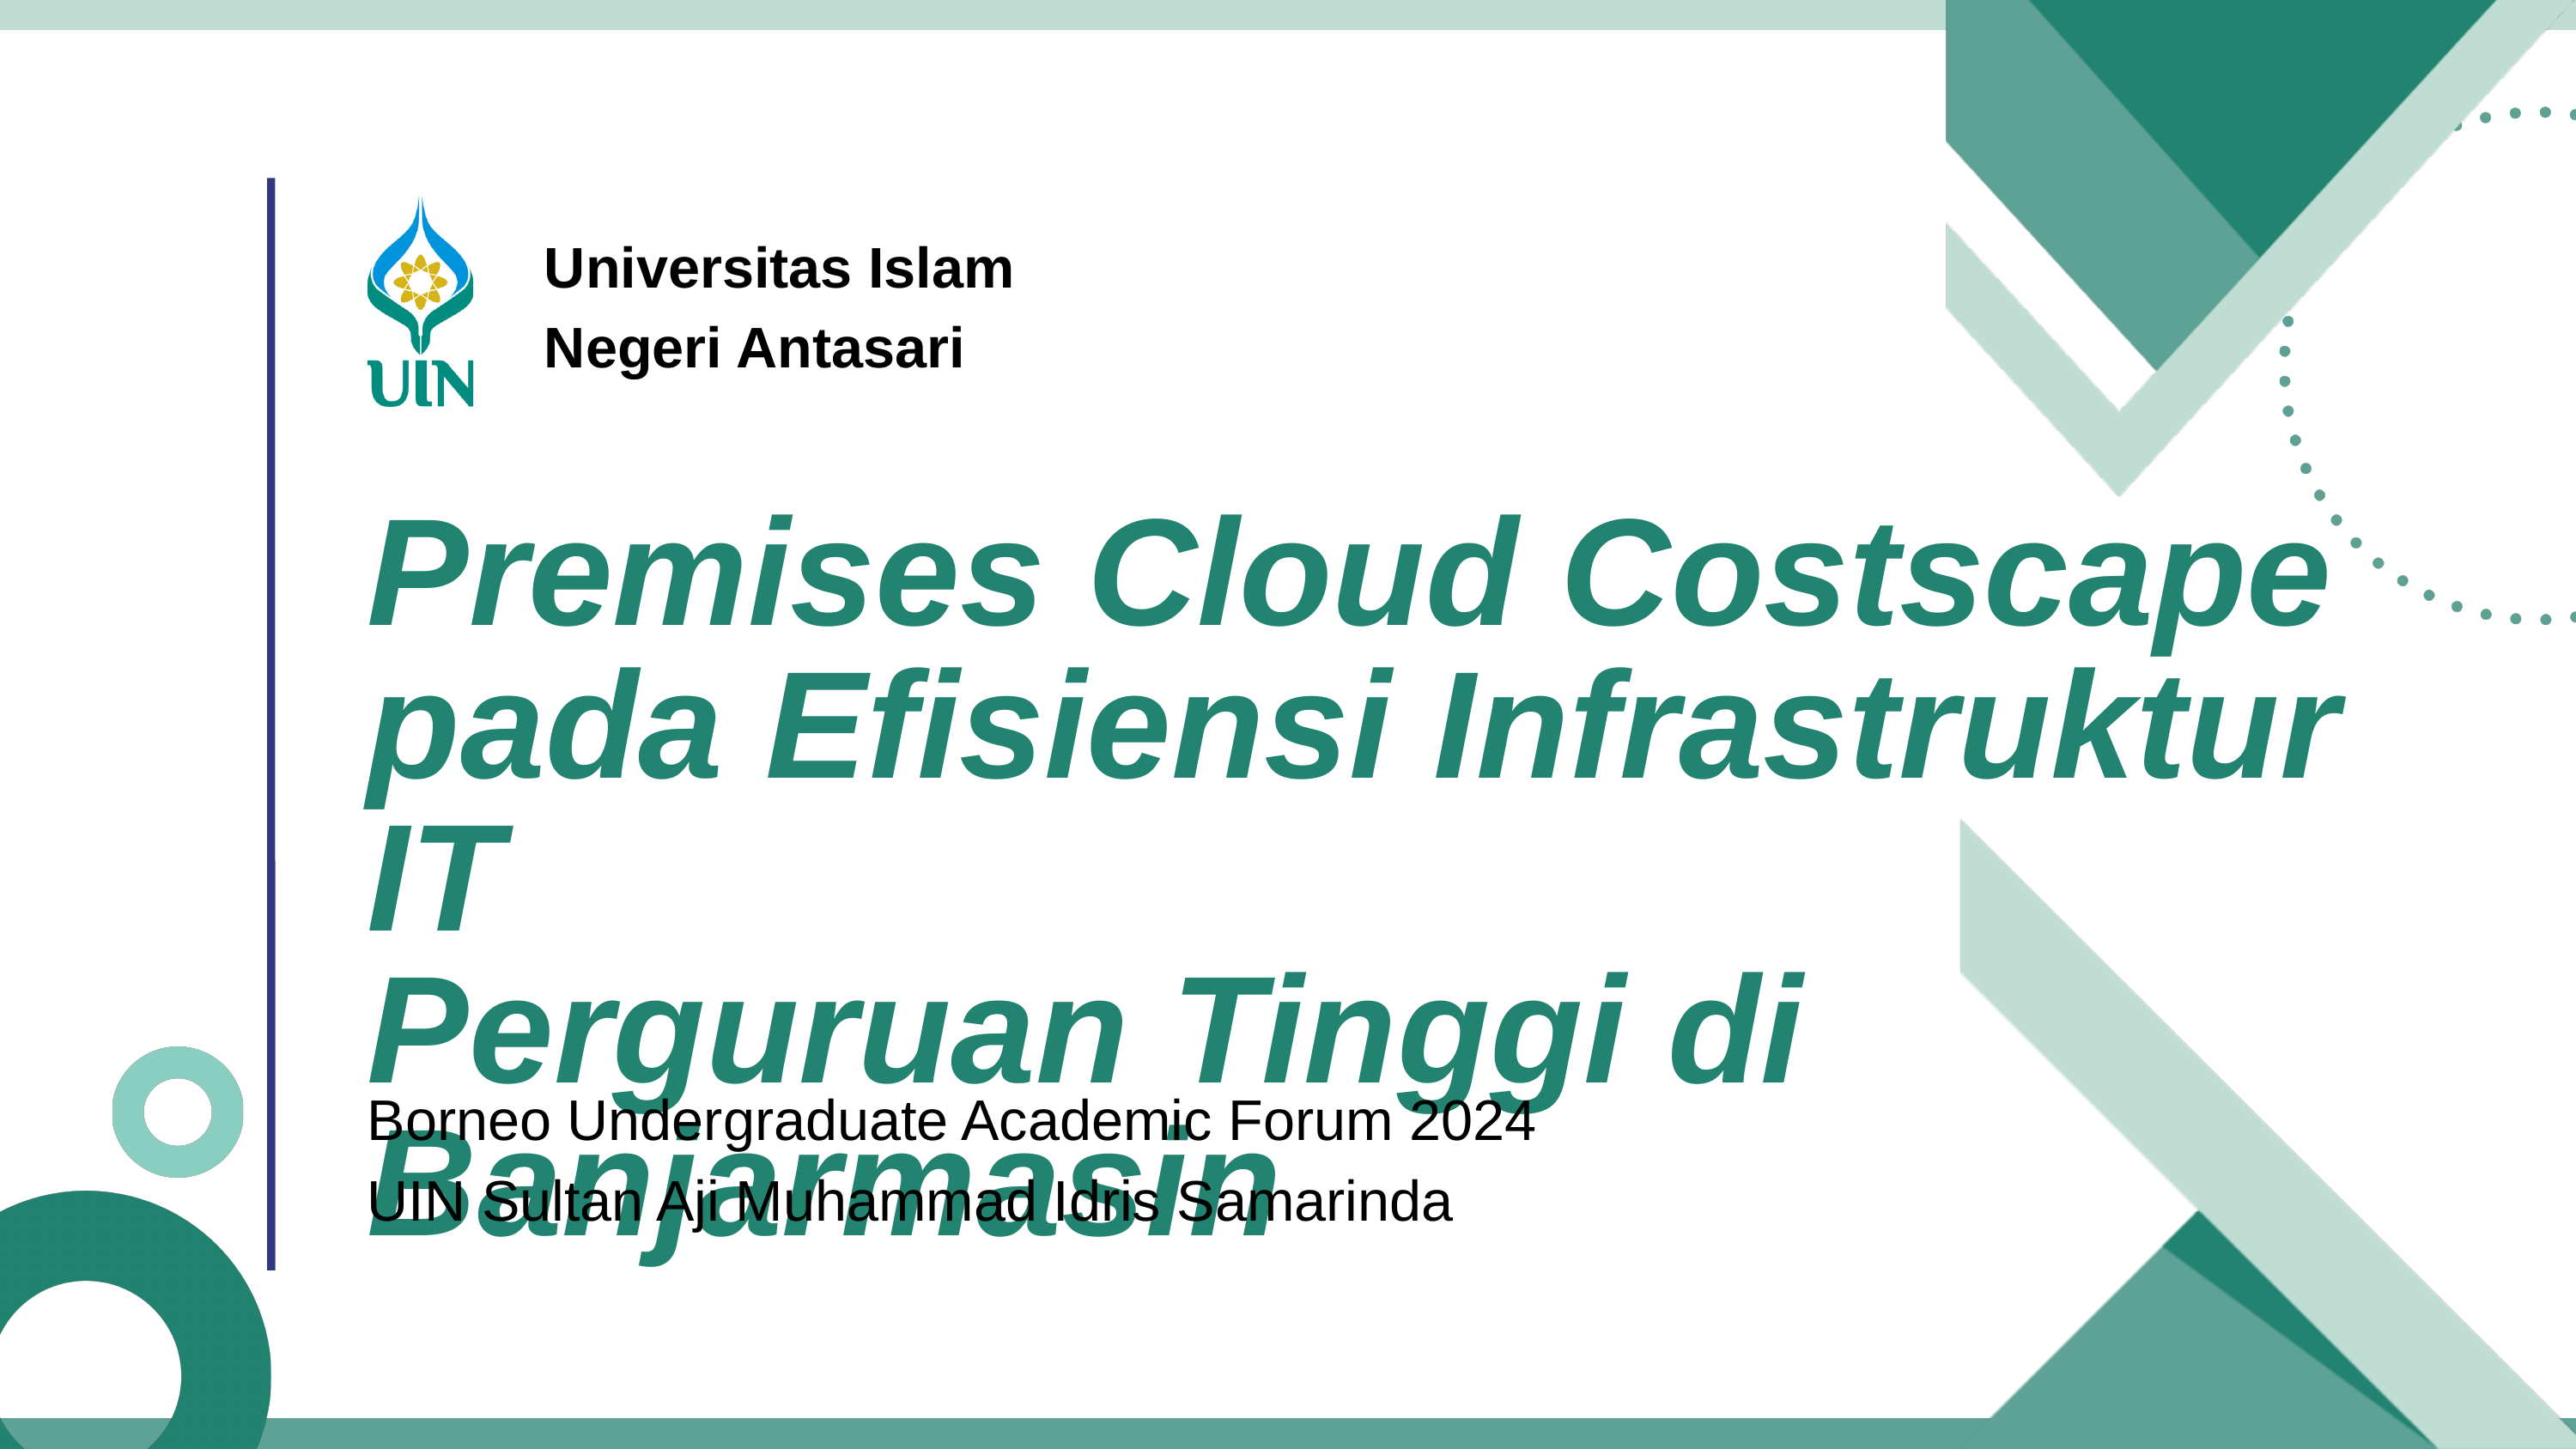

Universitas Islam Negeri Antasari
Premises Cloud Costscape pada Efisiensi Infrastruktur IT
Perguruan Tinggi di Banjarmasin

Borneo Undergraduate Academic Forum 2024
UIN Sultan Aji Muhammad Idris Samarinda